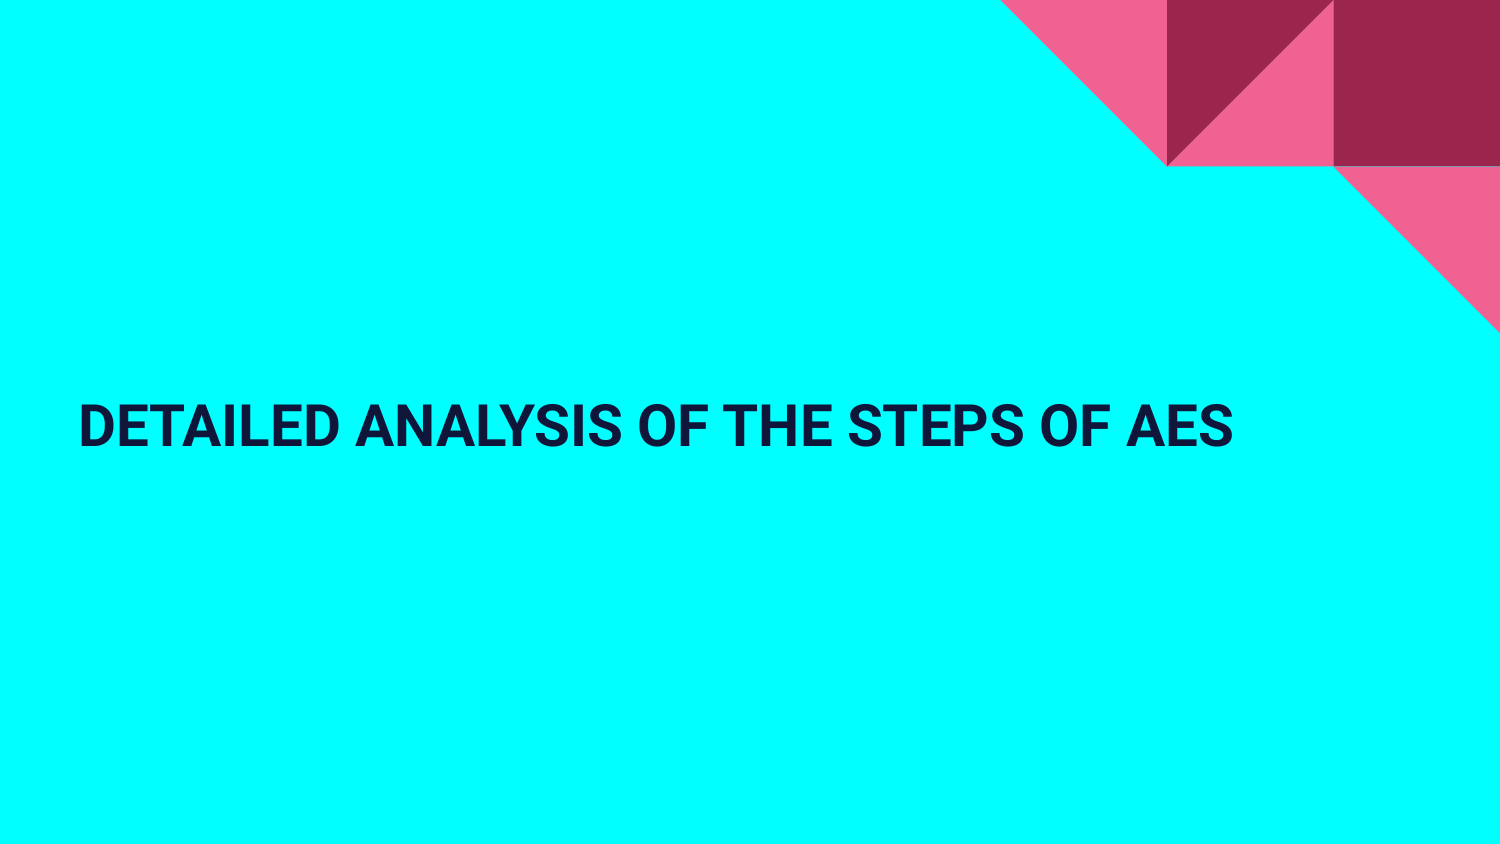

# DETAILED ANALYSIS OF THE STEPS OF AES